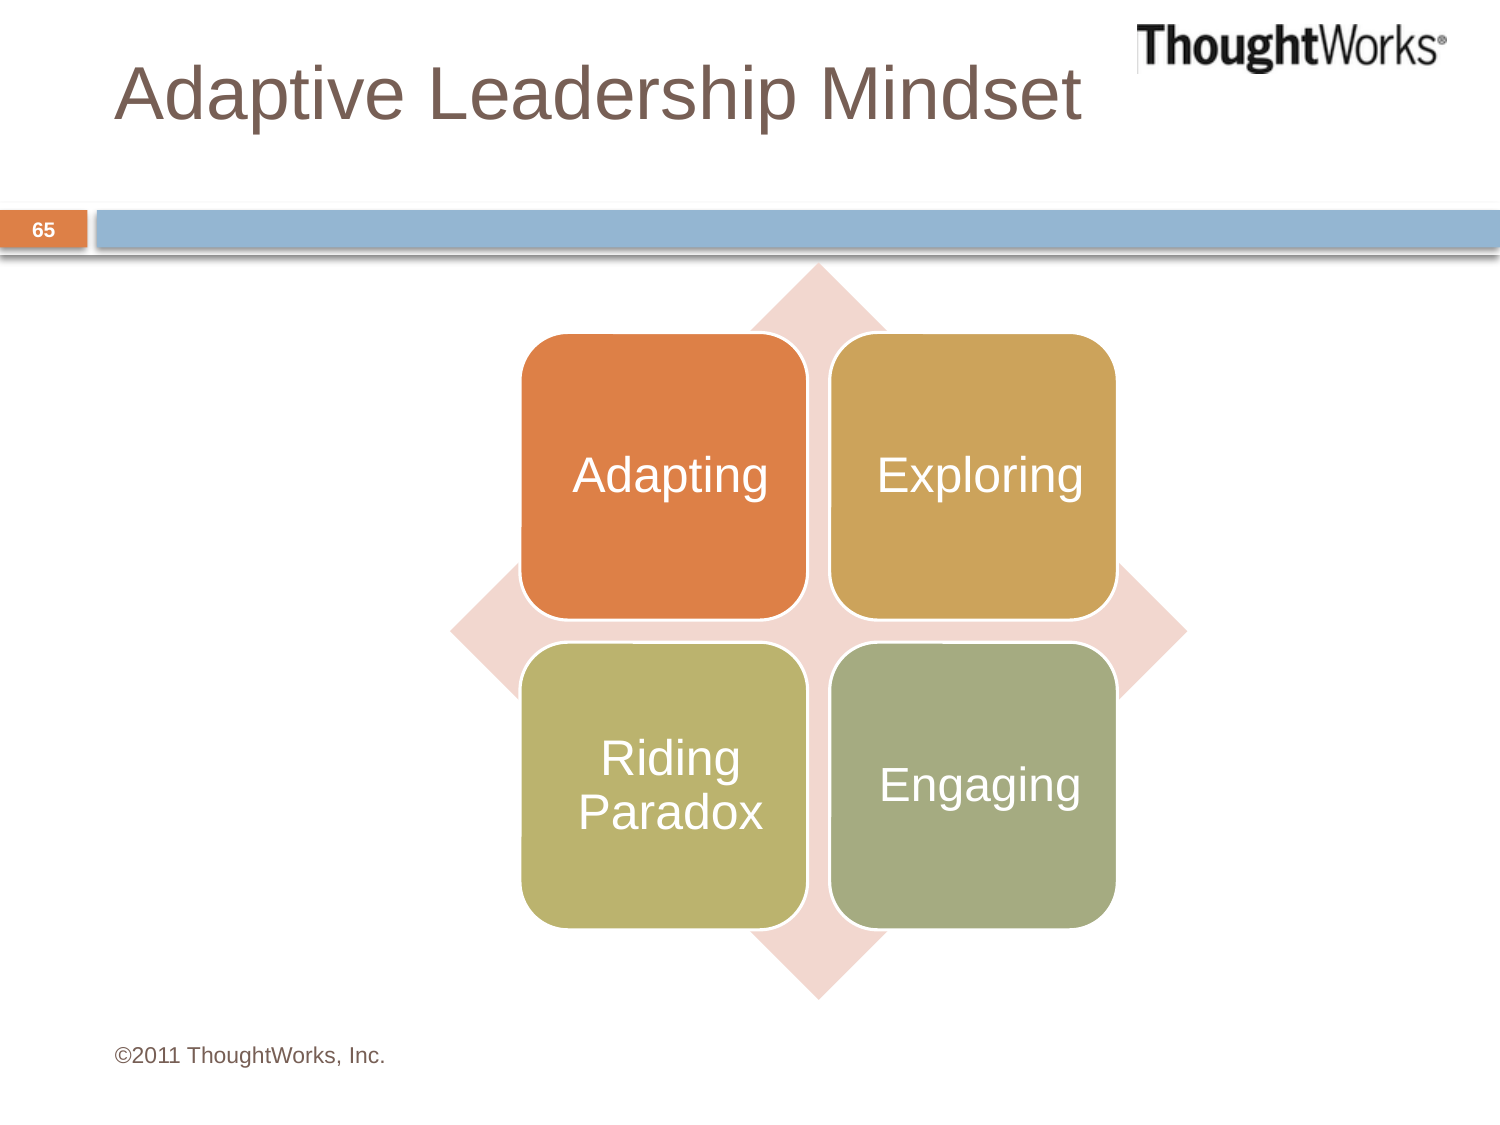

# Adaptive Leadership Mindset
65
Adapting
Exploring
Riding Paradox
Engaging
©2011 ThoughtWorks, Inc.